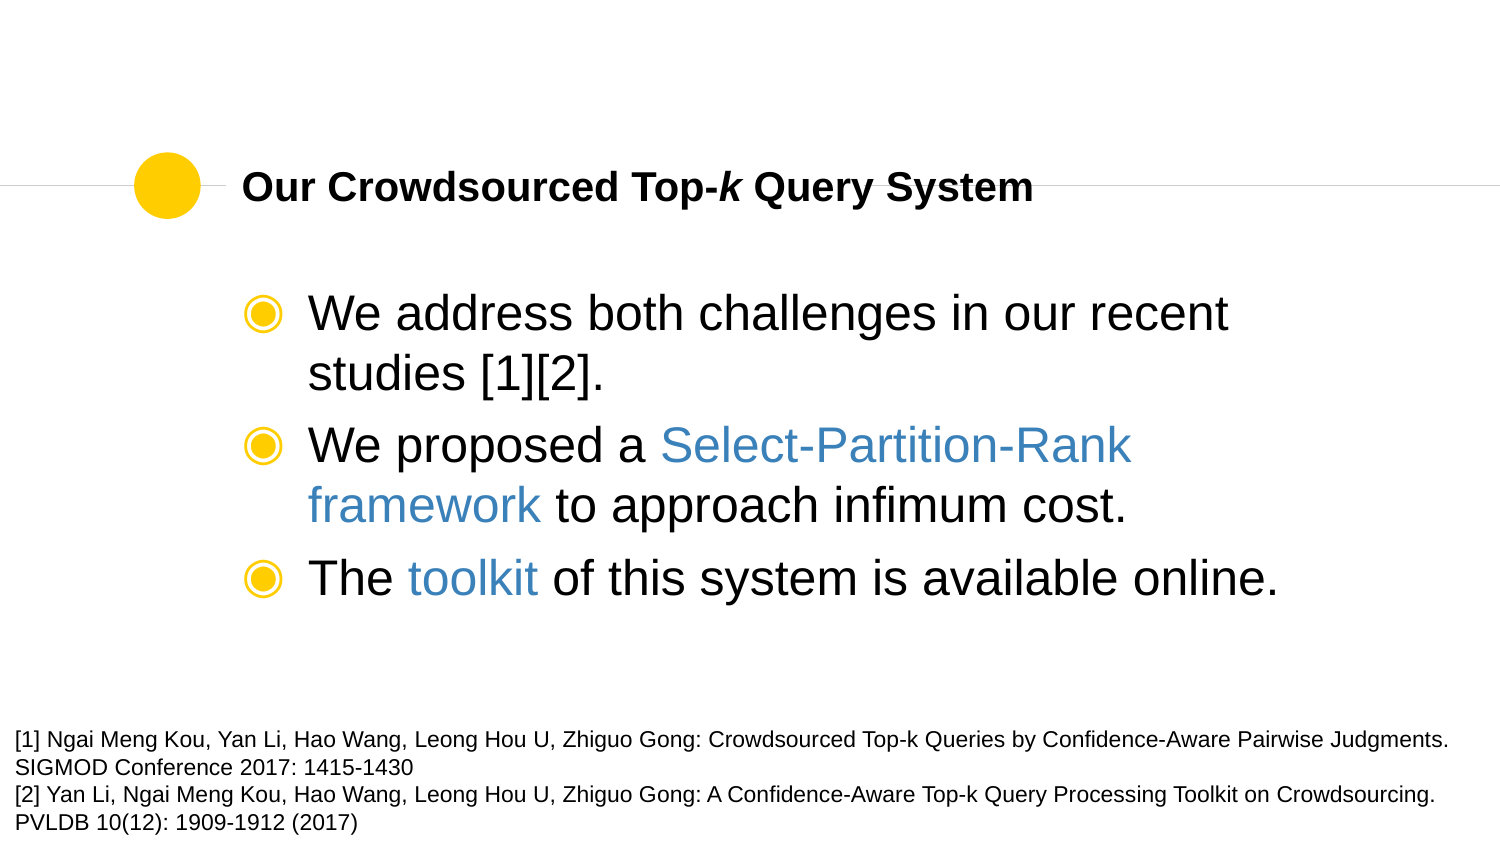

# Our Crowdsourced Top-k Query System
We address both challenges in our recent studies [1][2].
We proposed a Select-Partition-Rank framework to approach infimum cost.
The toolkit of this system is available online.
[1] Ngai Meng Kou, Yan Li, Hao Wang, Leong Hou U, Zhiguo Gong: Crowdsourced Top-k Queries by Confidence-Aware Pairwise Judgments. SIGMOD Conference 2017: 1415-1430
[2] Yan Li, Ngai Meng Kou, Hao Wang, Leong Hou U, Zhiguo Gong: A Confidence-Aware Top-k Query Processing Toolkit on Crowdsourcing. PVLDB 10(12): 1909-1912 (2017)